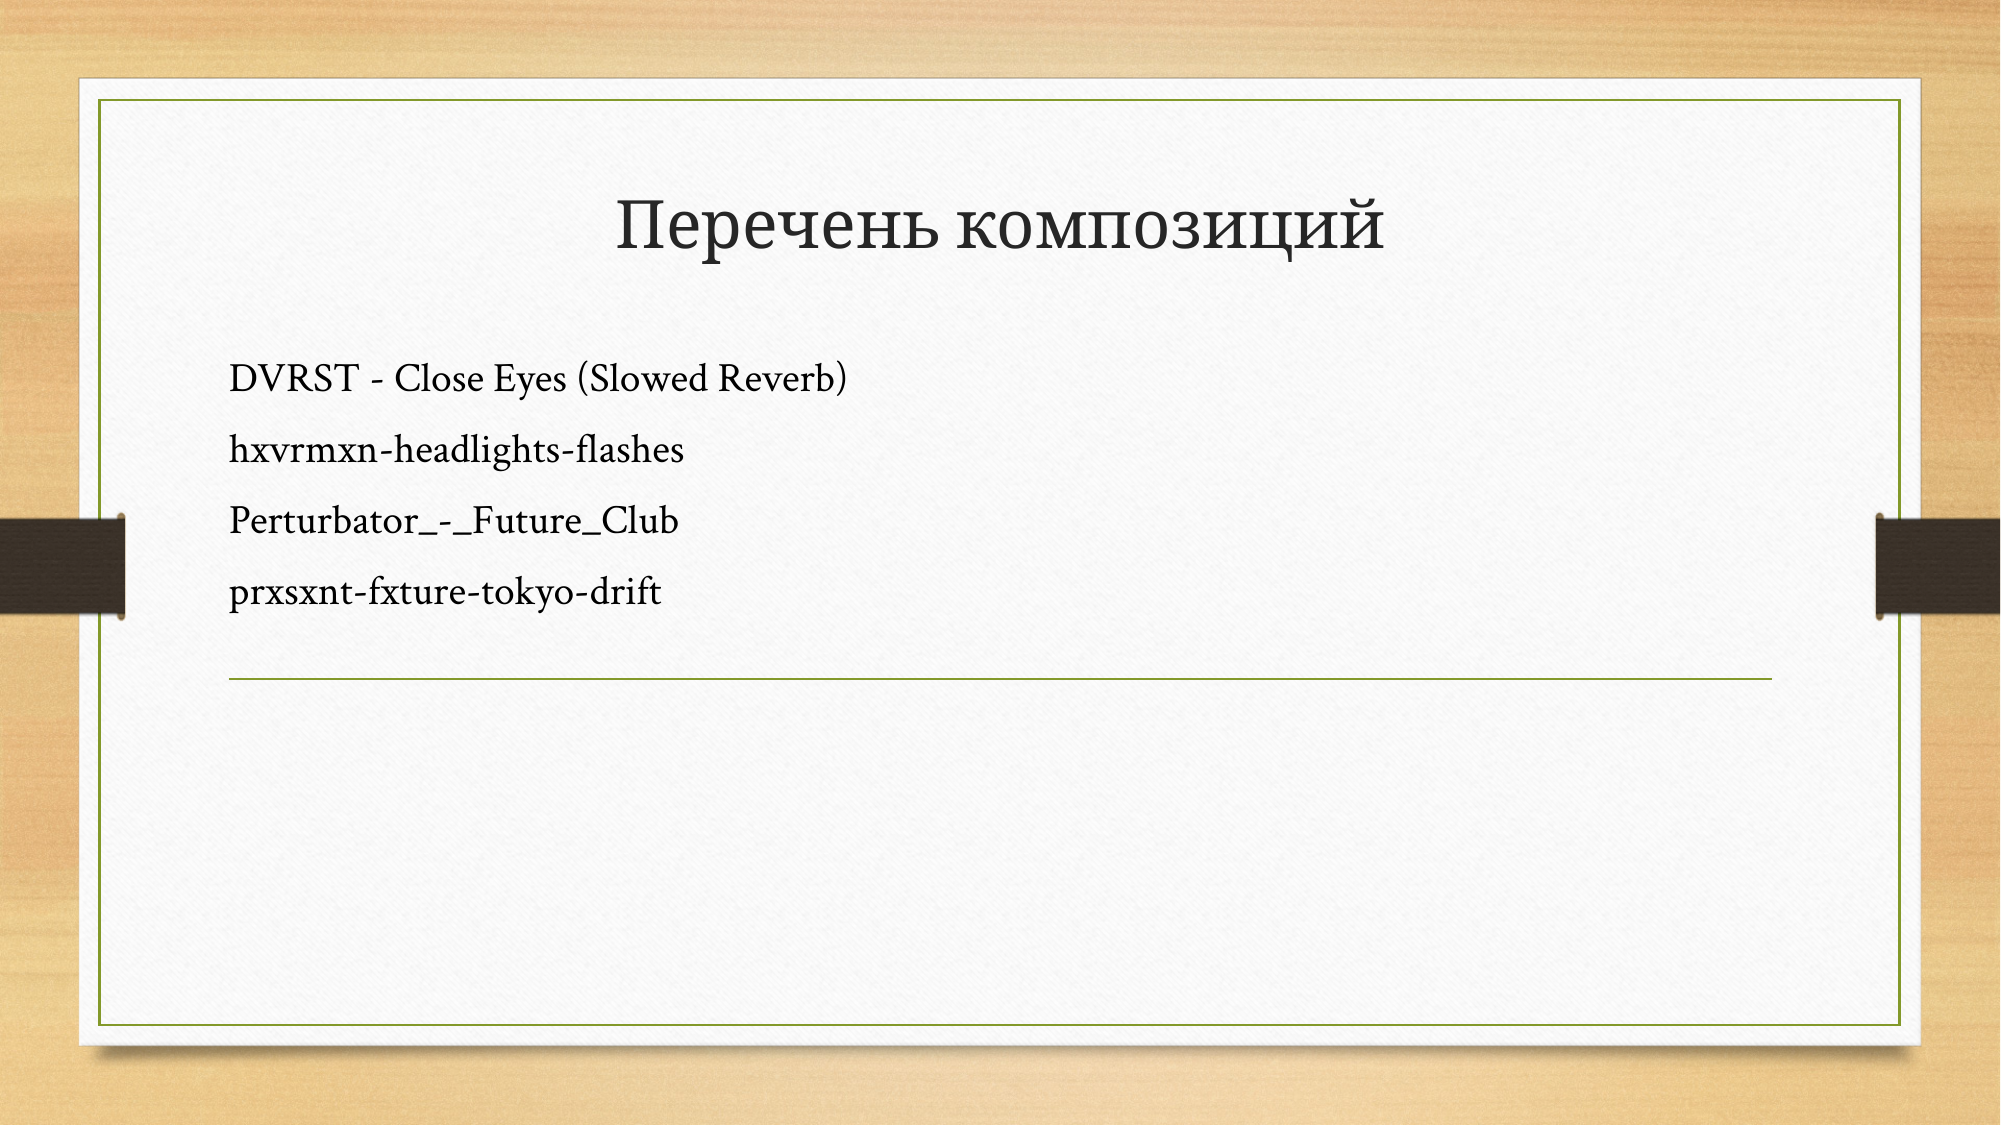

# Перечень композиций
DVRST - Close Eyes (Slowed Reverb)
hxvrmxn-headlights-flashes
Perturbator_-_Future_Club
prxsxnt-fxture-tokyo-drift